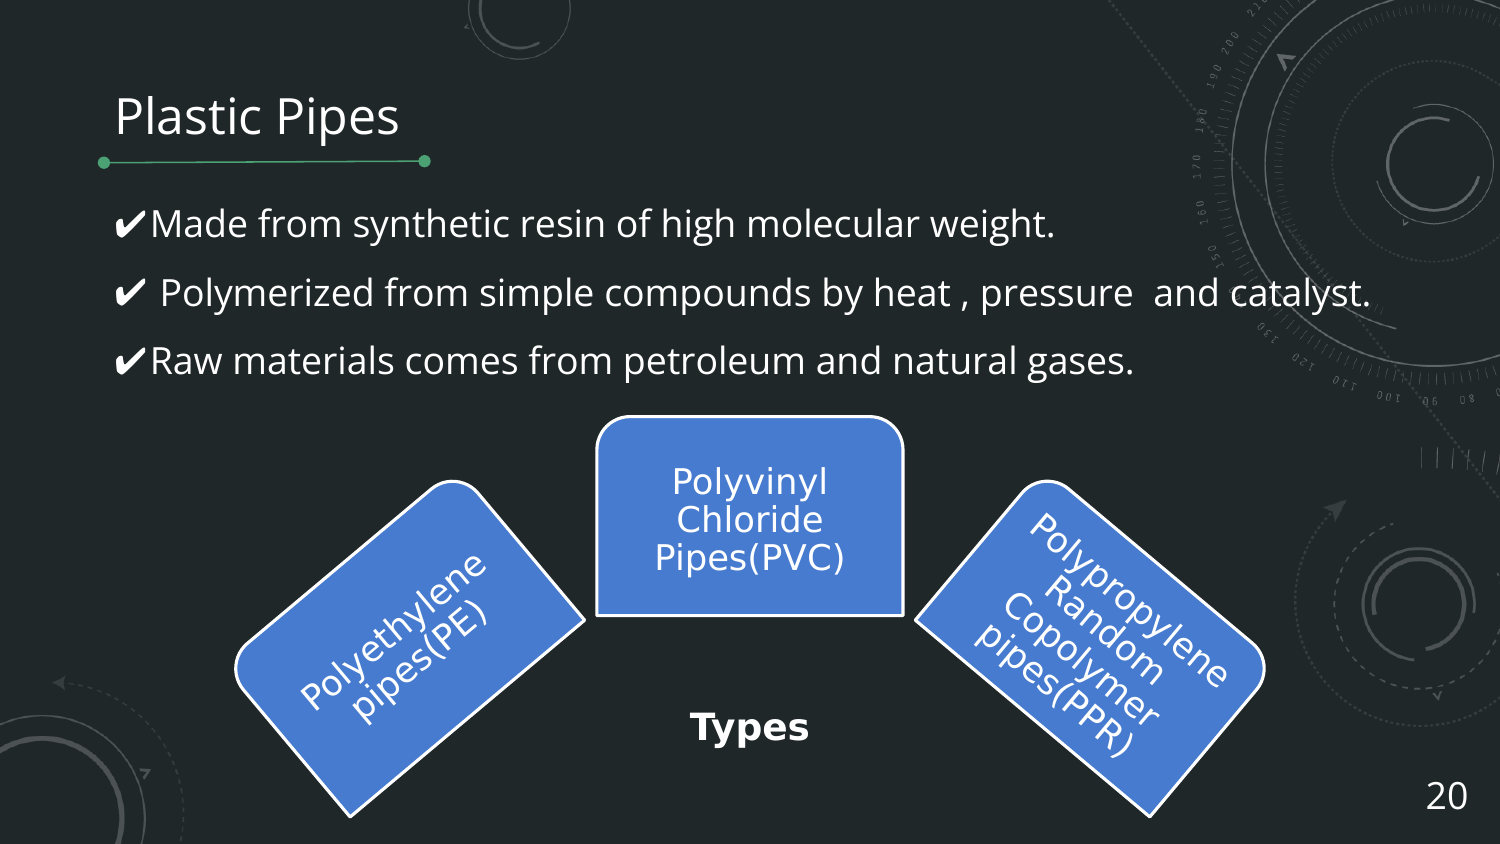

# Plastic Pipes
Made from synthetic resin of high molecular weight.
 Polymerized from simple compounds by heat , pressure  and catalyst.
Raw materials comes from petroleum and natural gases.

Polyvinyl Chloride Pipes(PVC)

Polypropylene Random Copolymer pipes(PPR)
Polyethylene pipes(PE)
Types
20